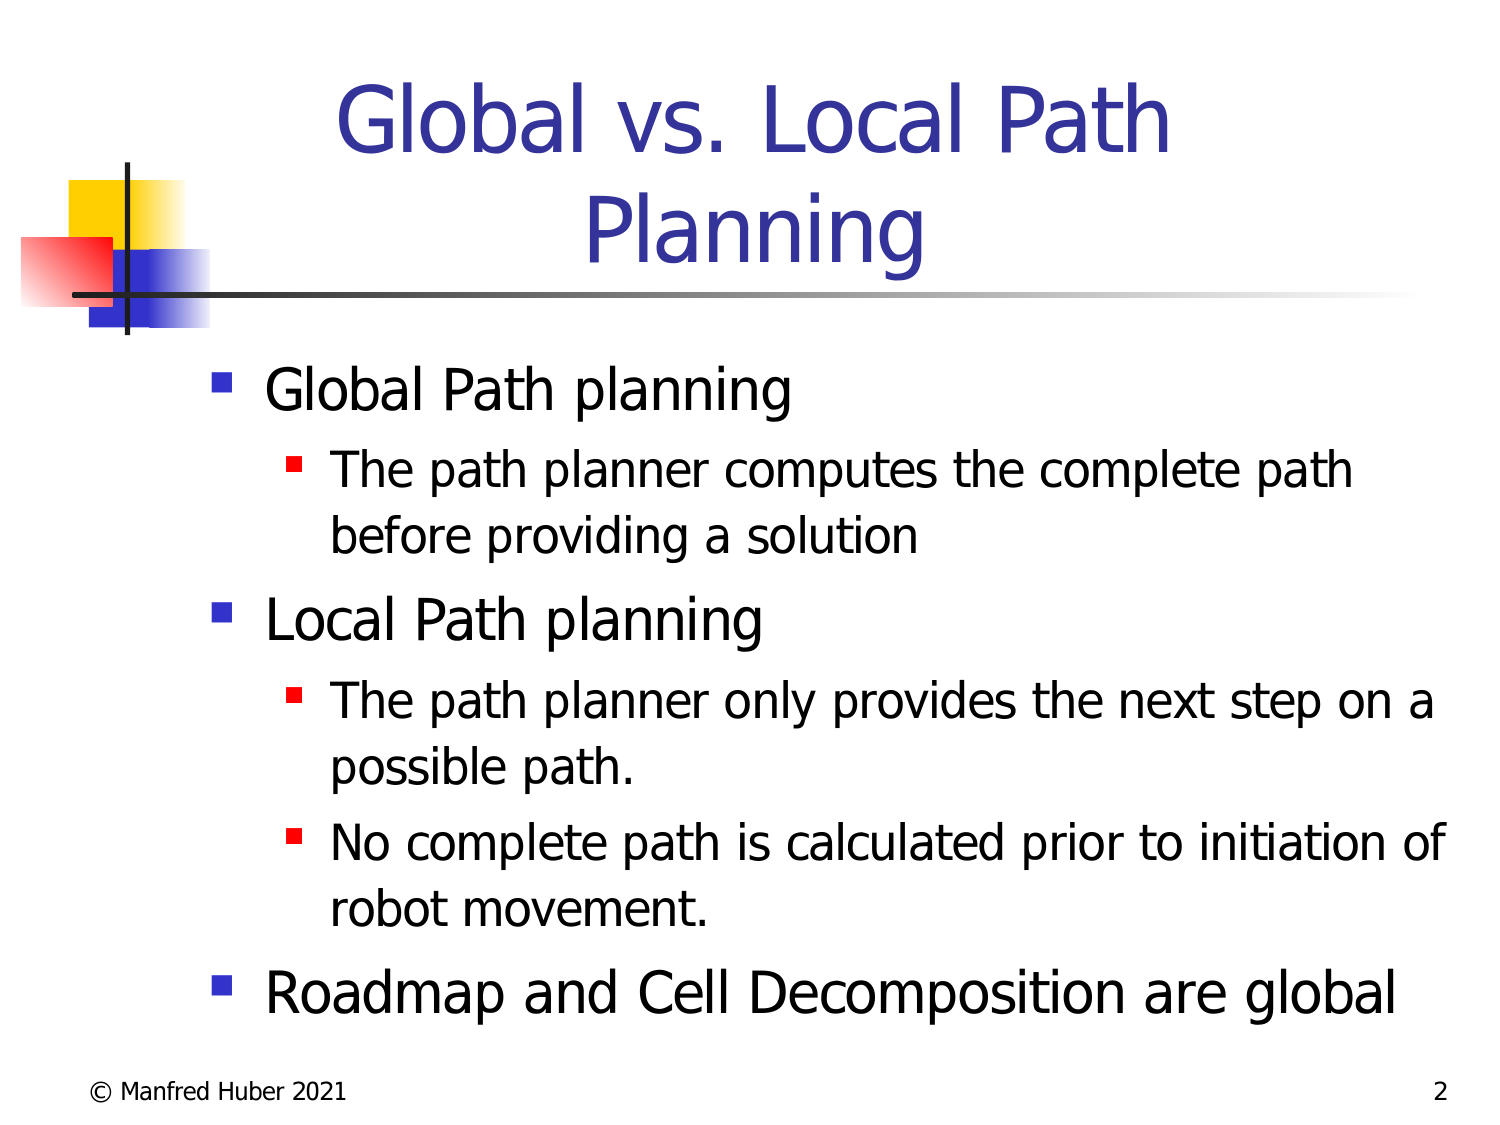

# Global vs. Local Path Planning
Global Path planning
The path planner computes the complete path before providing a solution
Local Path planning
The path planner only provides the next step on a possible path.
No complete path is calculated prior to initiation of robot movement.
Roadmap and Cell Decomposition are global
© Manfred Huber 2021
2